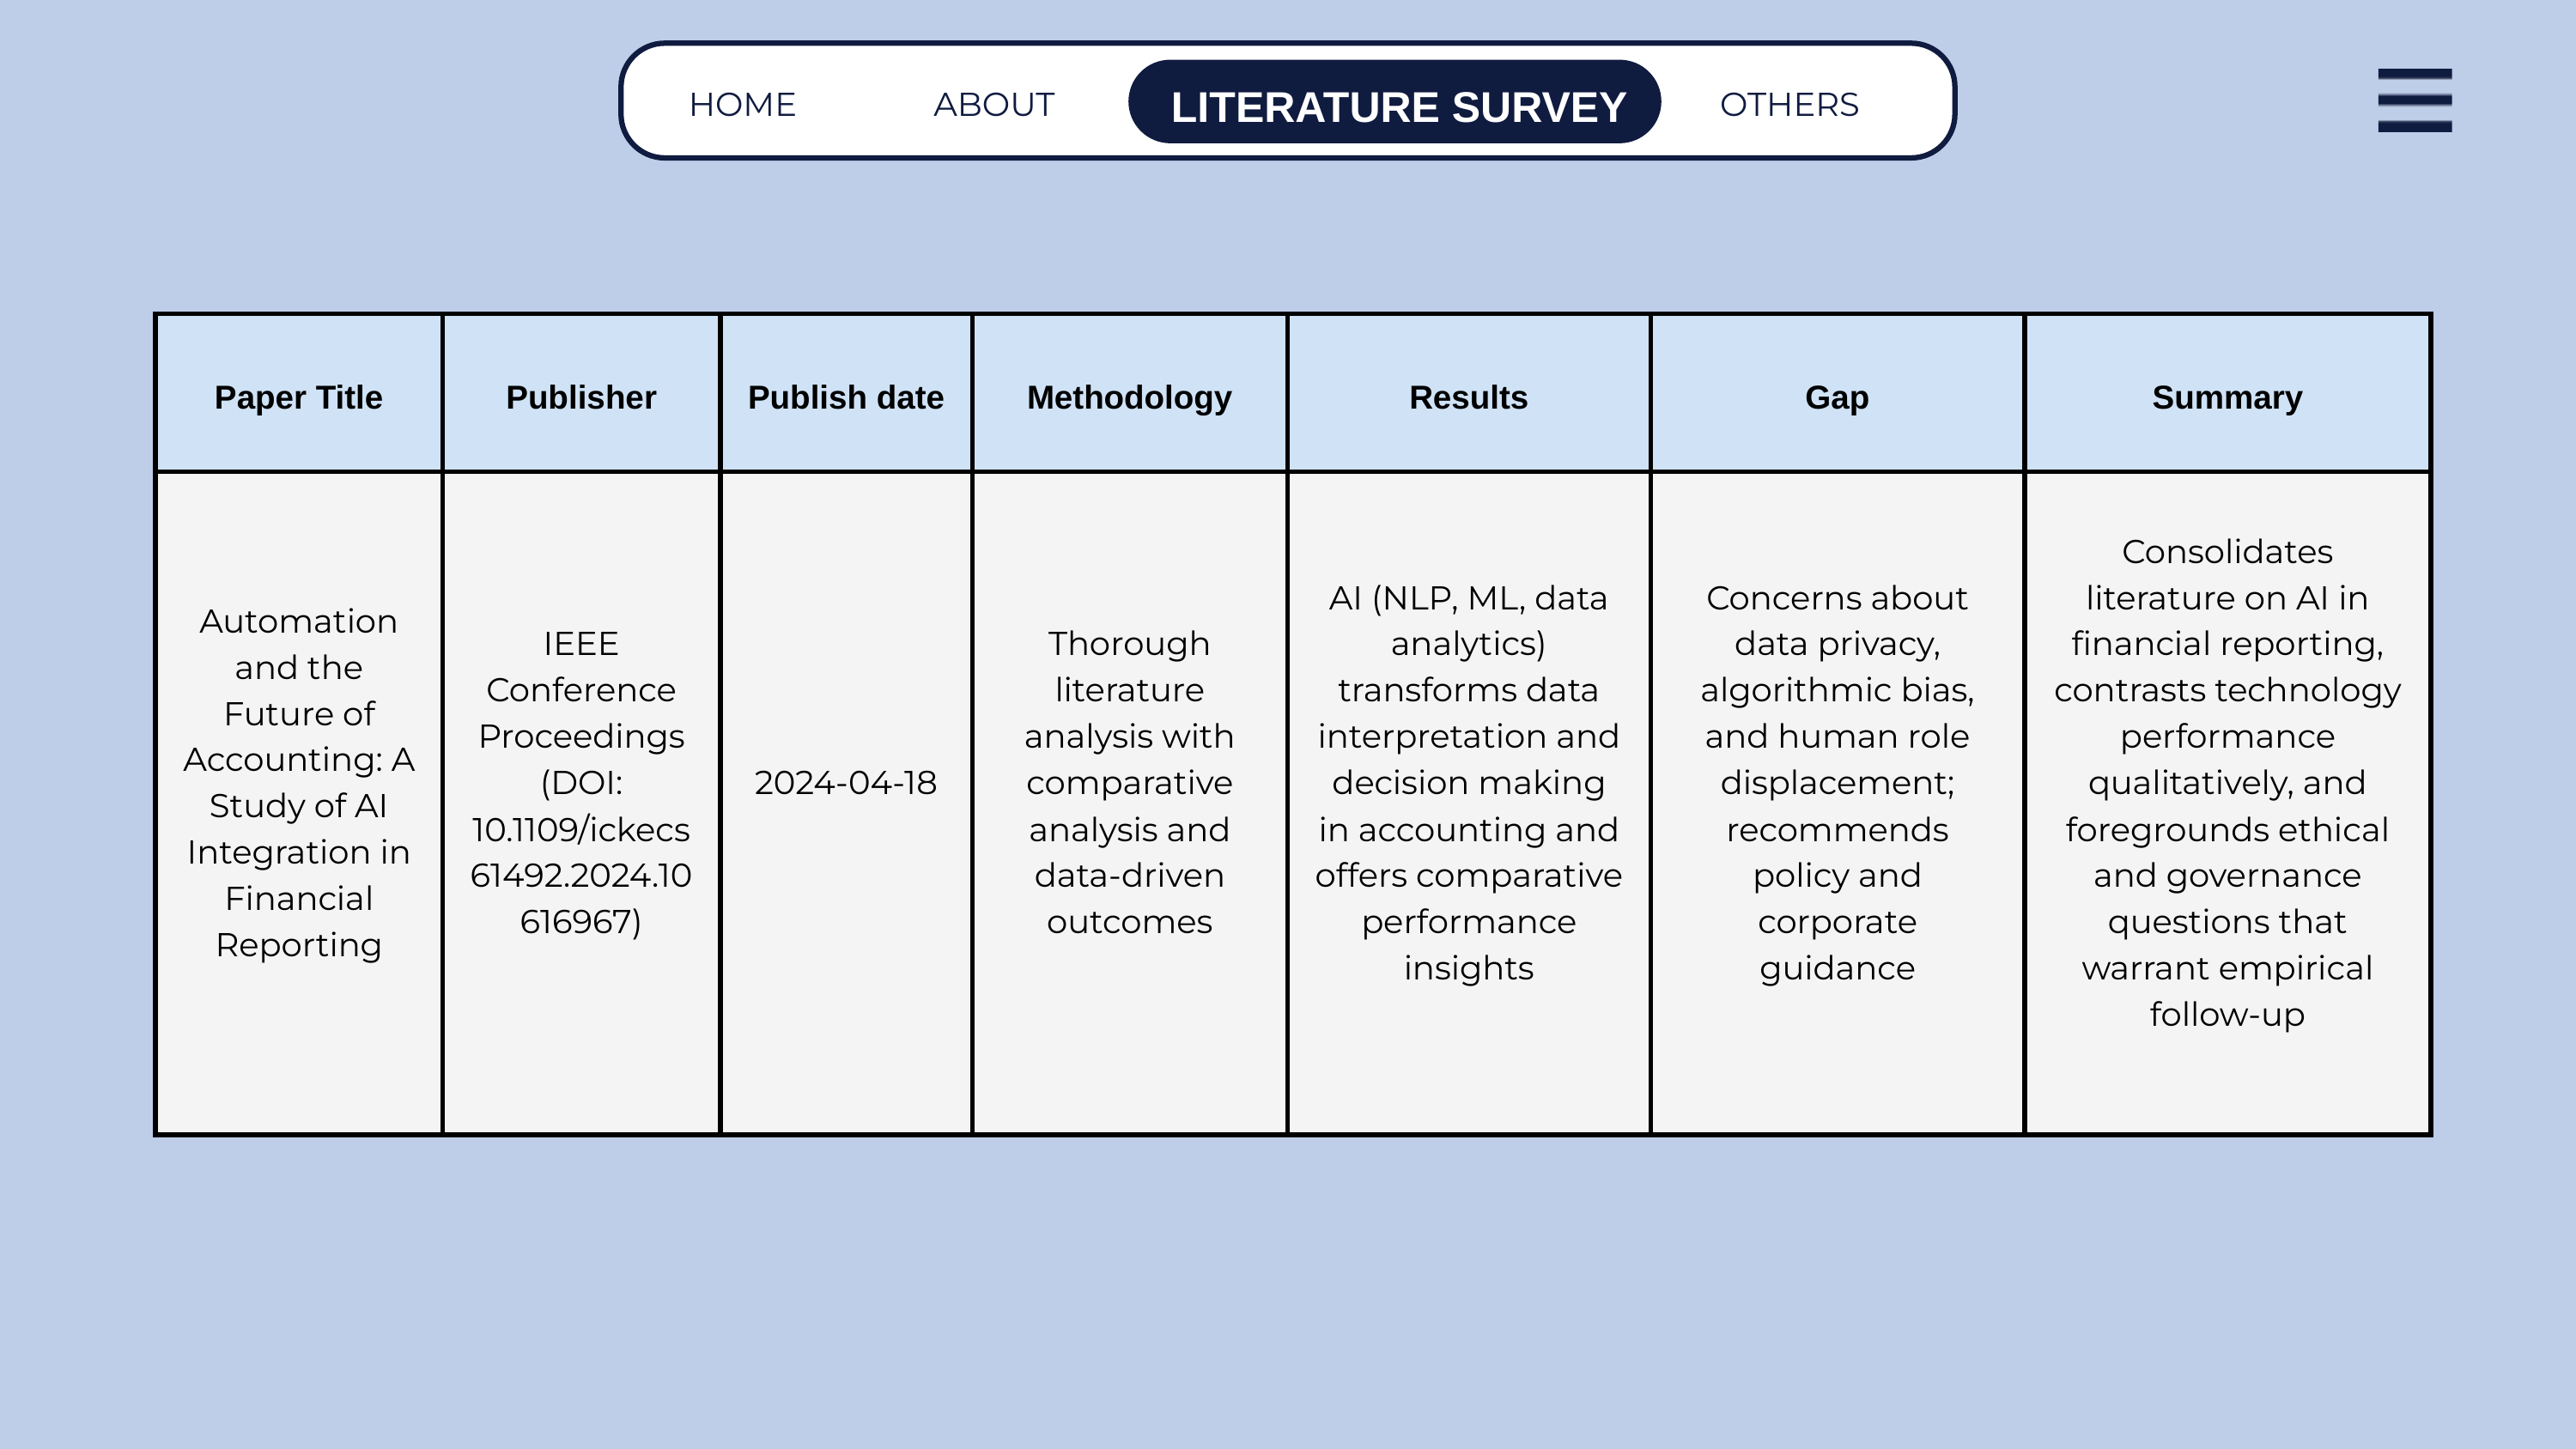

LITERATURE SURVEY
HOME
OTHERS
ABOUT
| Paper Title | Publisher | Publish date | Methodology | Results | Gap | Summary |
| --- | --- | --- | --- | --- | --- | --- |
| Automation and the Future of Accounting: A Study of AI Integration in Financial Reporting | IEEE Conference Proceedings (DOI: 10.1109/ickecs61492.2024.10616967) | 2024-04-18 | Thorough literature analysis with comparative analysis and data‑driven outcomes | AI (NLP, ML, data analytics) transforms data interpretation and decision making in accounting and offers comparative performance insights | Concerns about data privacy, algorithmic bias, and human role displacement; recommends policy and corporate guidance | Consolidates literature on AI in financial reporting, contrasts technology performance qualitatively, and foregrounds ethical and governance questions that warrant empirical follow‑up |